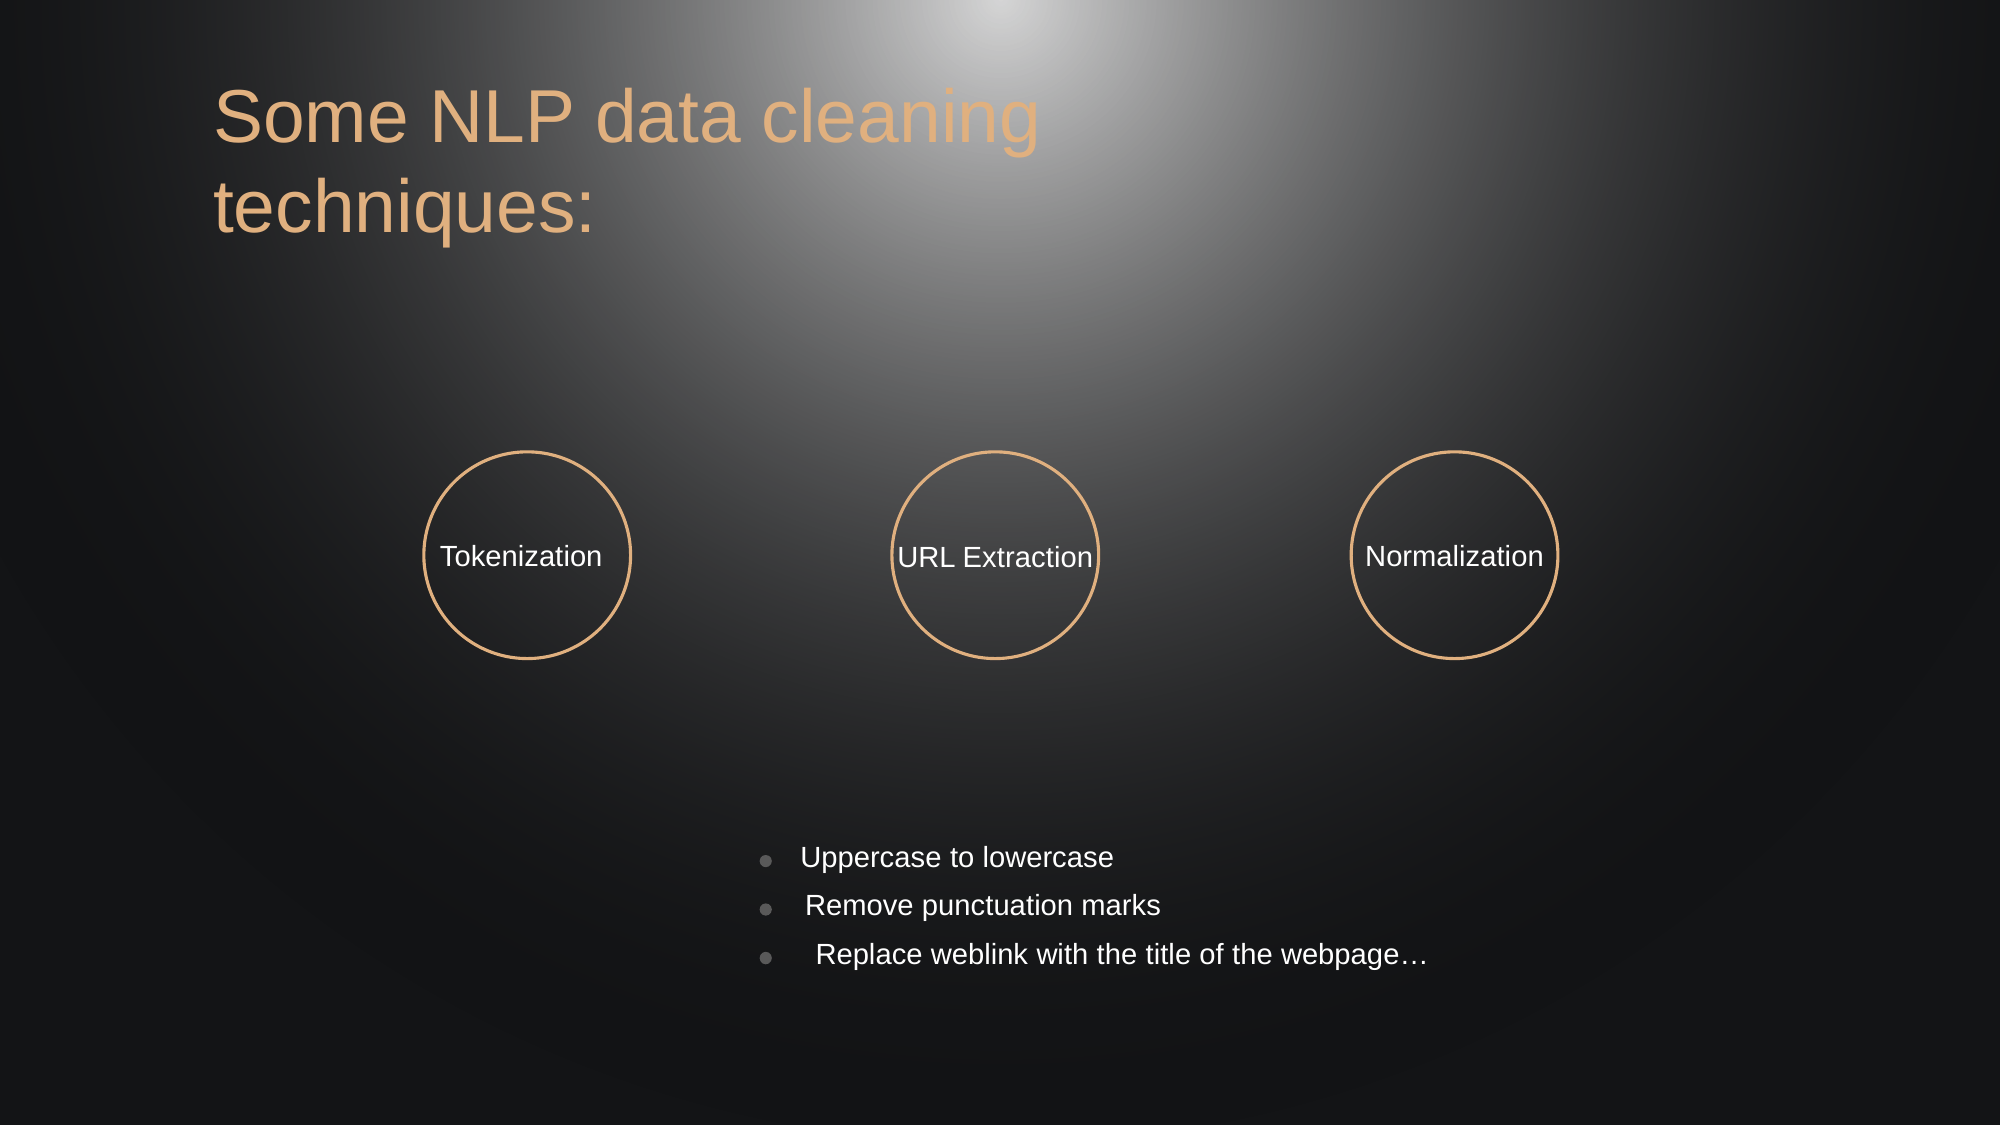

Some NLP data cleaning techniques:

Tokenization
Normalization
URL Extraction
Uppercase to lowercase

Remove punctuation marks

Replace weblink with the title of the webpage…